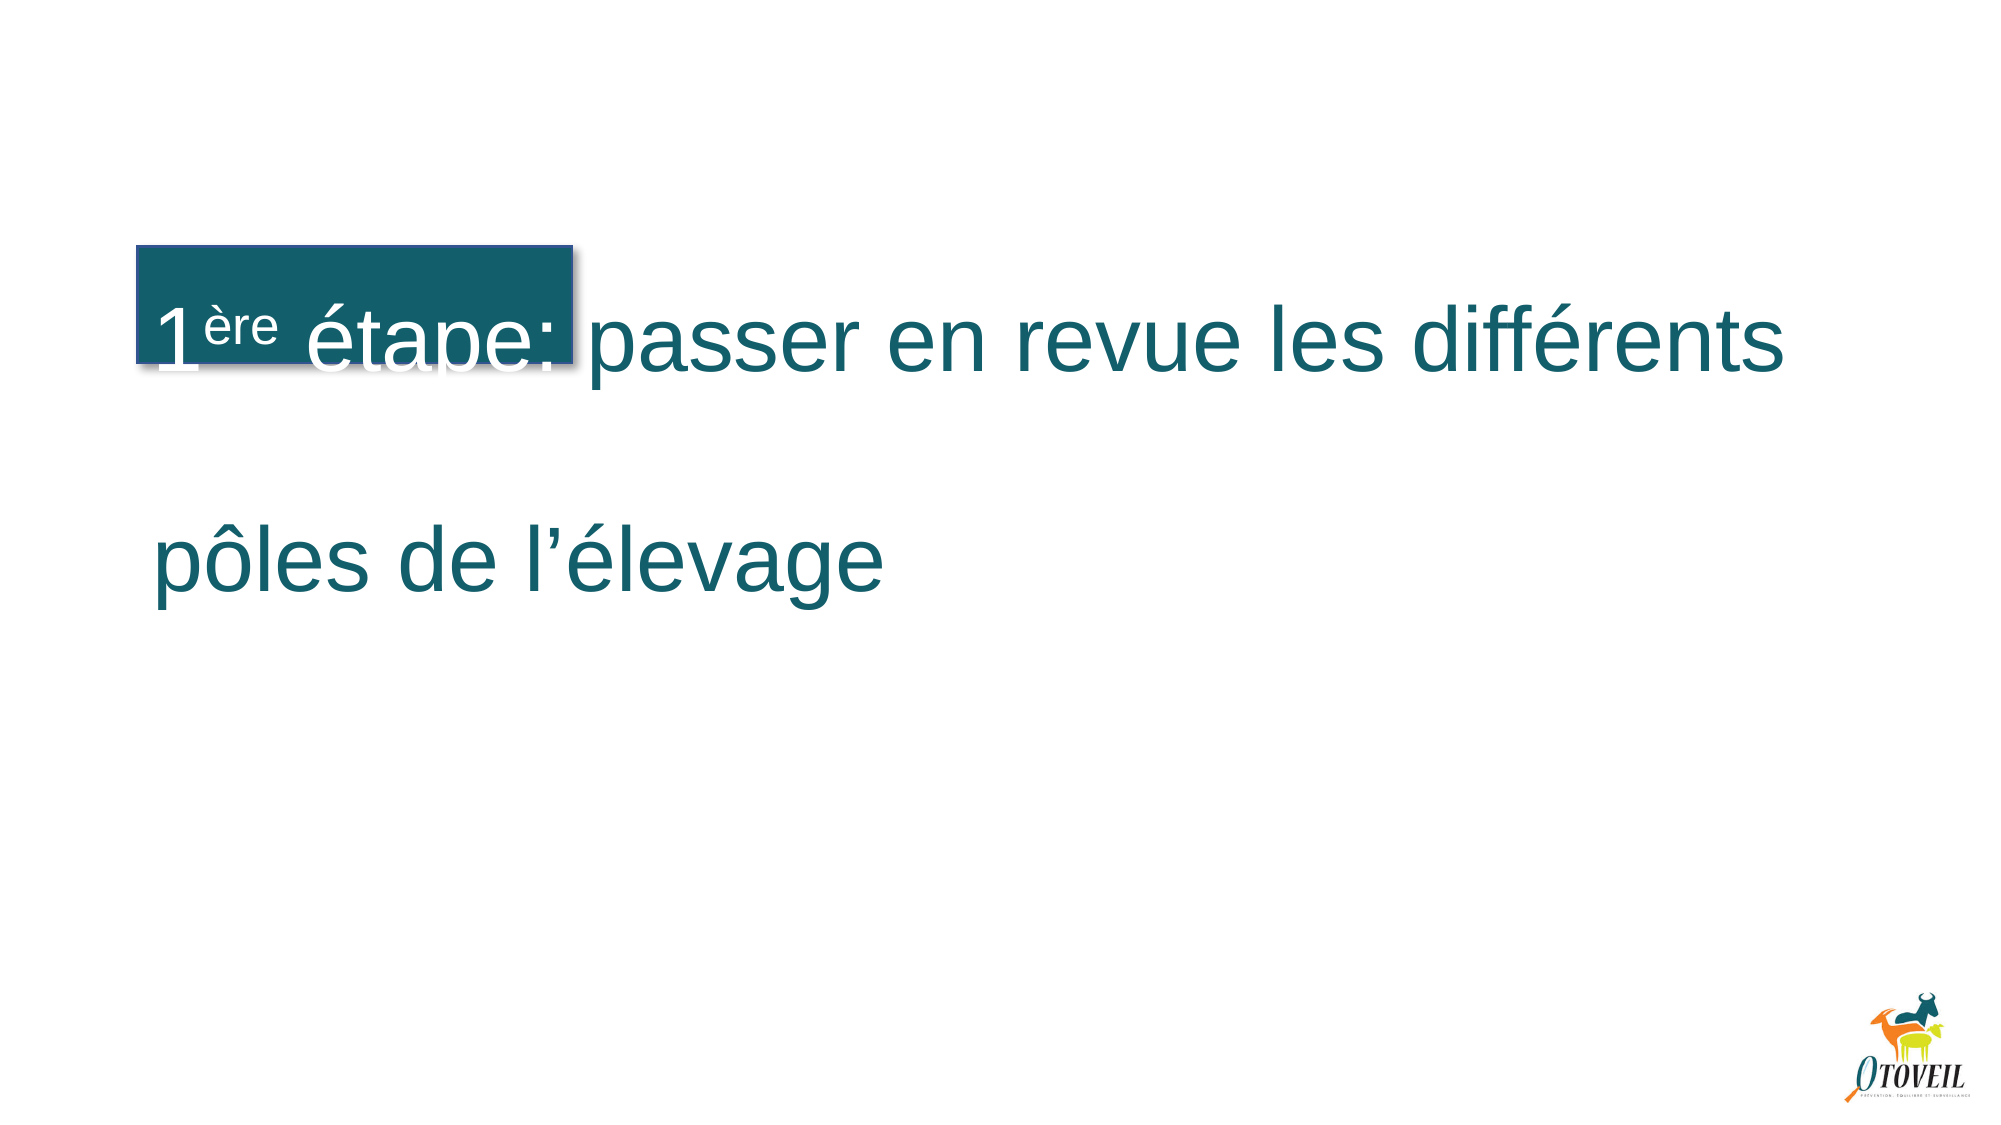

# 1ère étape: passer en revue les différents pôles de l’élevage